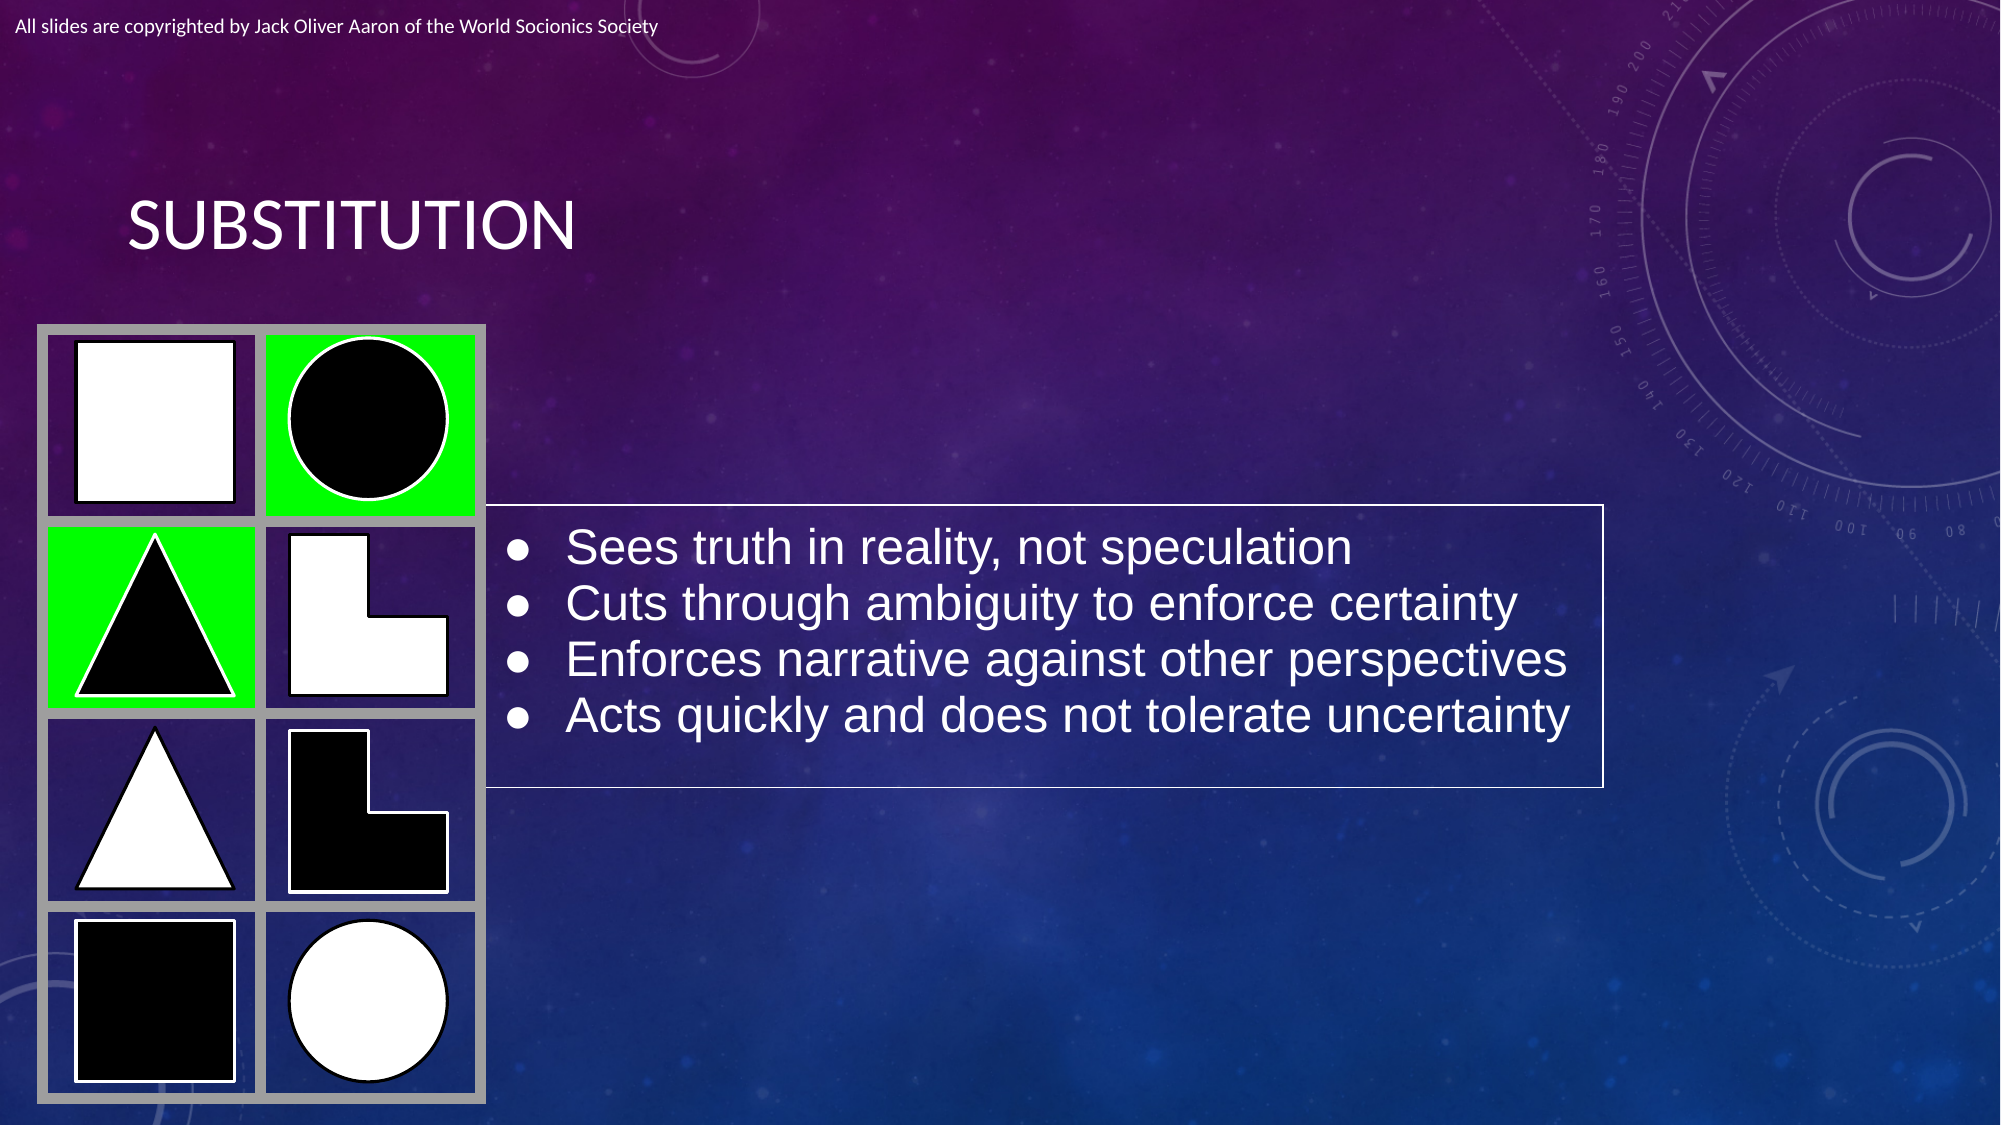

All slides are copyrighted by Jack Oliver Aaron of the World Socionics Society
# SUBSTITUTION
|  |  |
| --- | --- |
|  |  |
|  |  |
|  |  |

| Sees truth in reality, not speculation Cuts through ambiguity to enforce certainty Enforces narrative against other perspectives Acts quickly and does not tolerate uncertainty |
| --- |